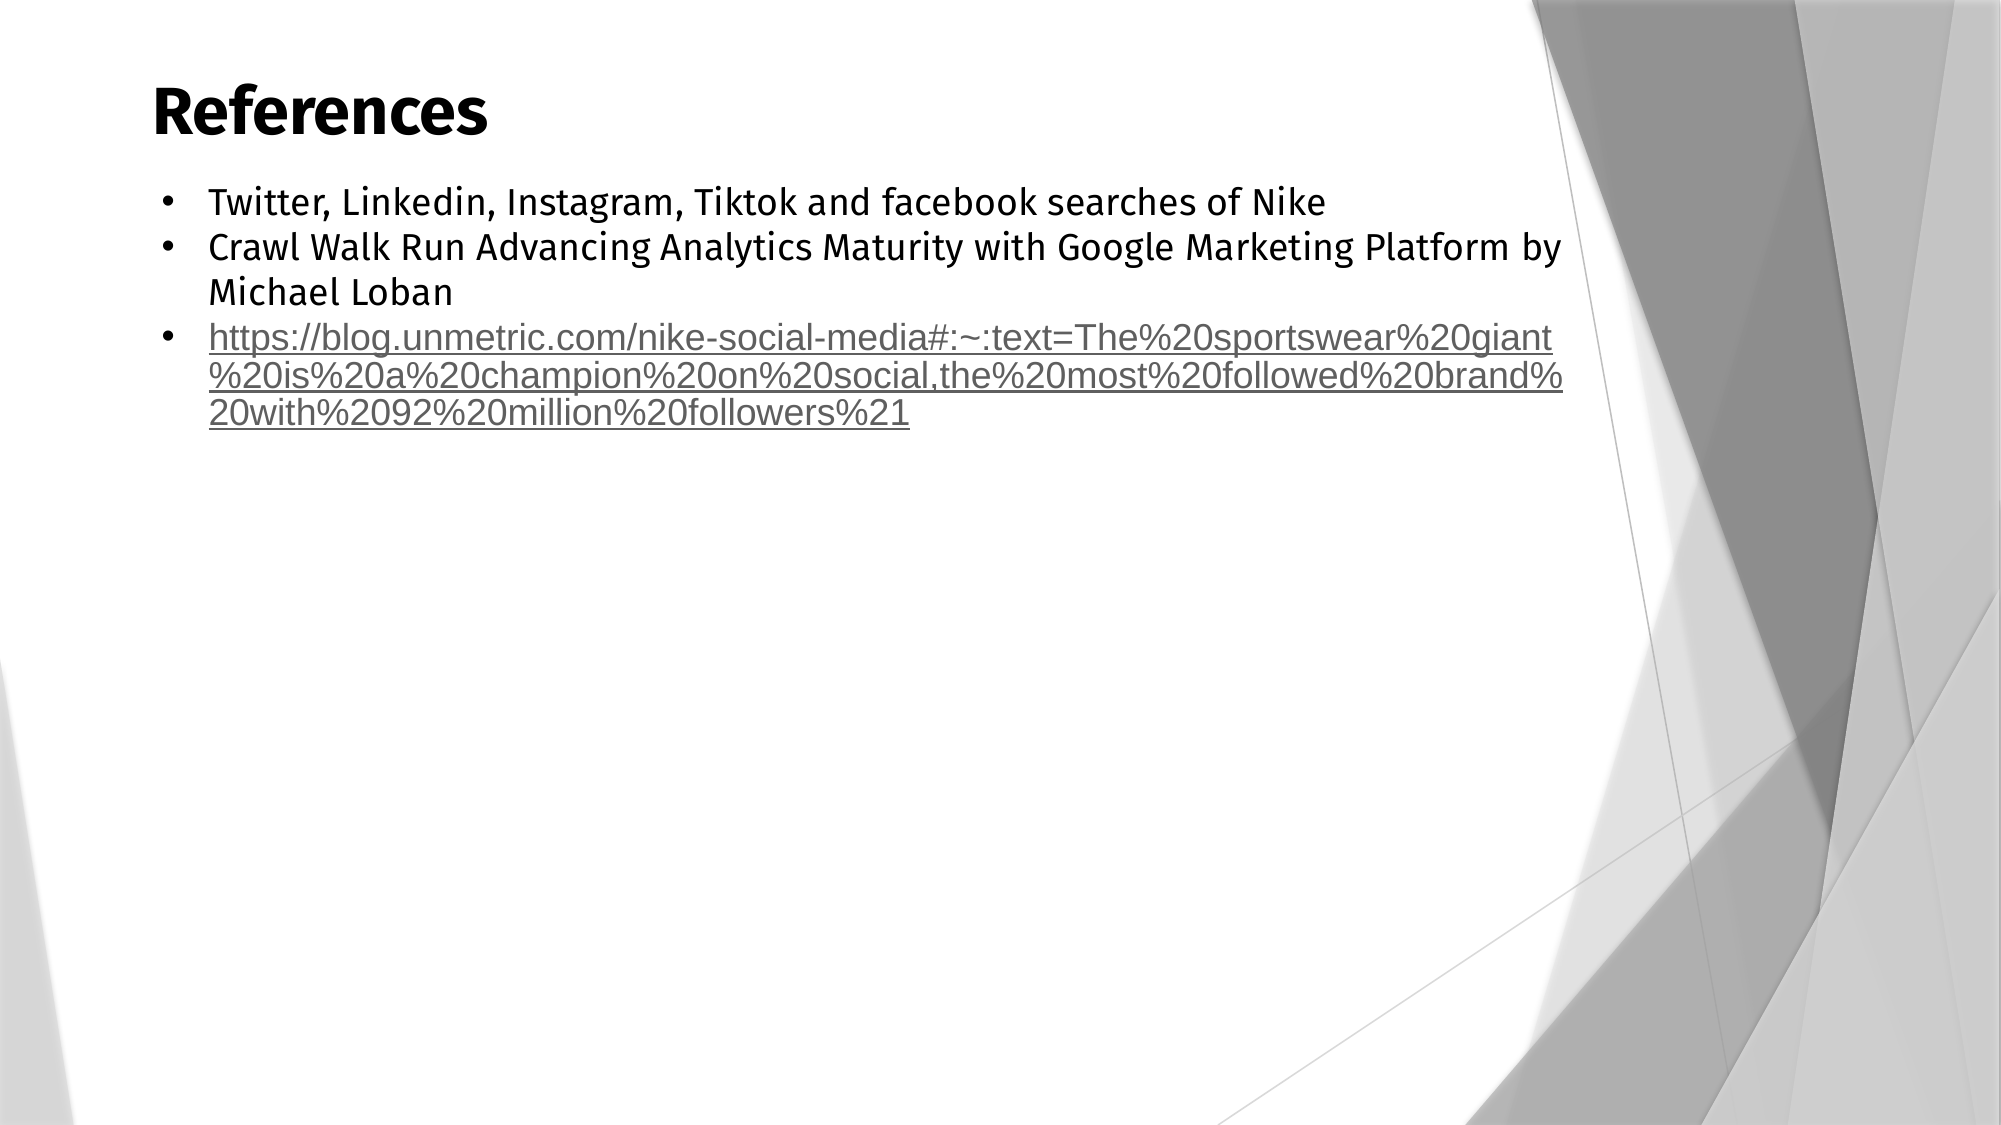

# References
Twitter, Linkedin, Instagram, Tiktok and facebook searches of Nike
Crawl Walk Run Advancing Analytics Maturity with Google Marketing Platform by Michael Loban
https://blog.unmetric.com/nike-social-media#:~:text=The%20sportswear%20giant%20is%20a%20champion%20on%20social,the%20most%20followed%20brand%20with%2092%20million%20followers%21